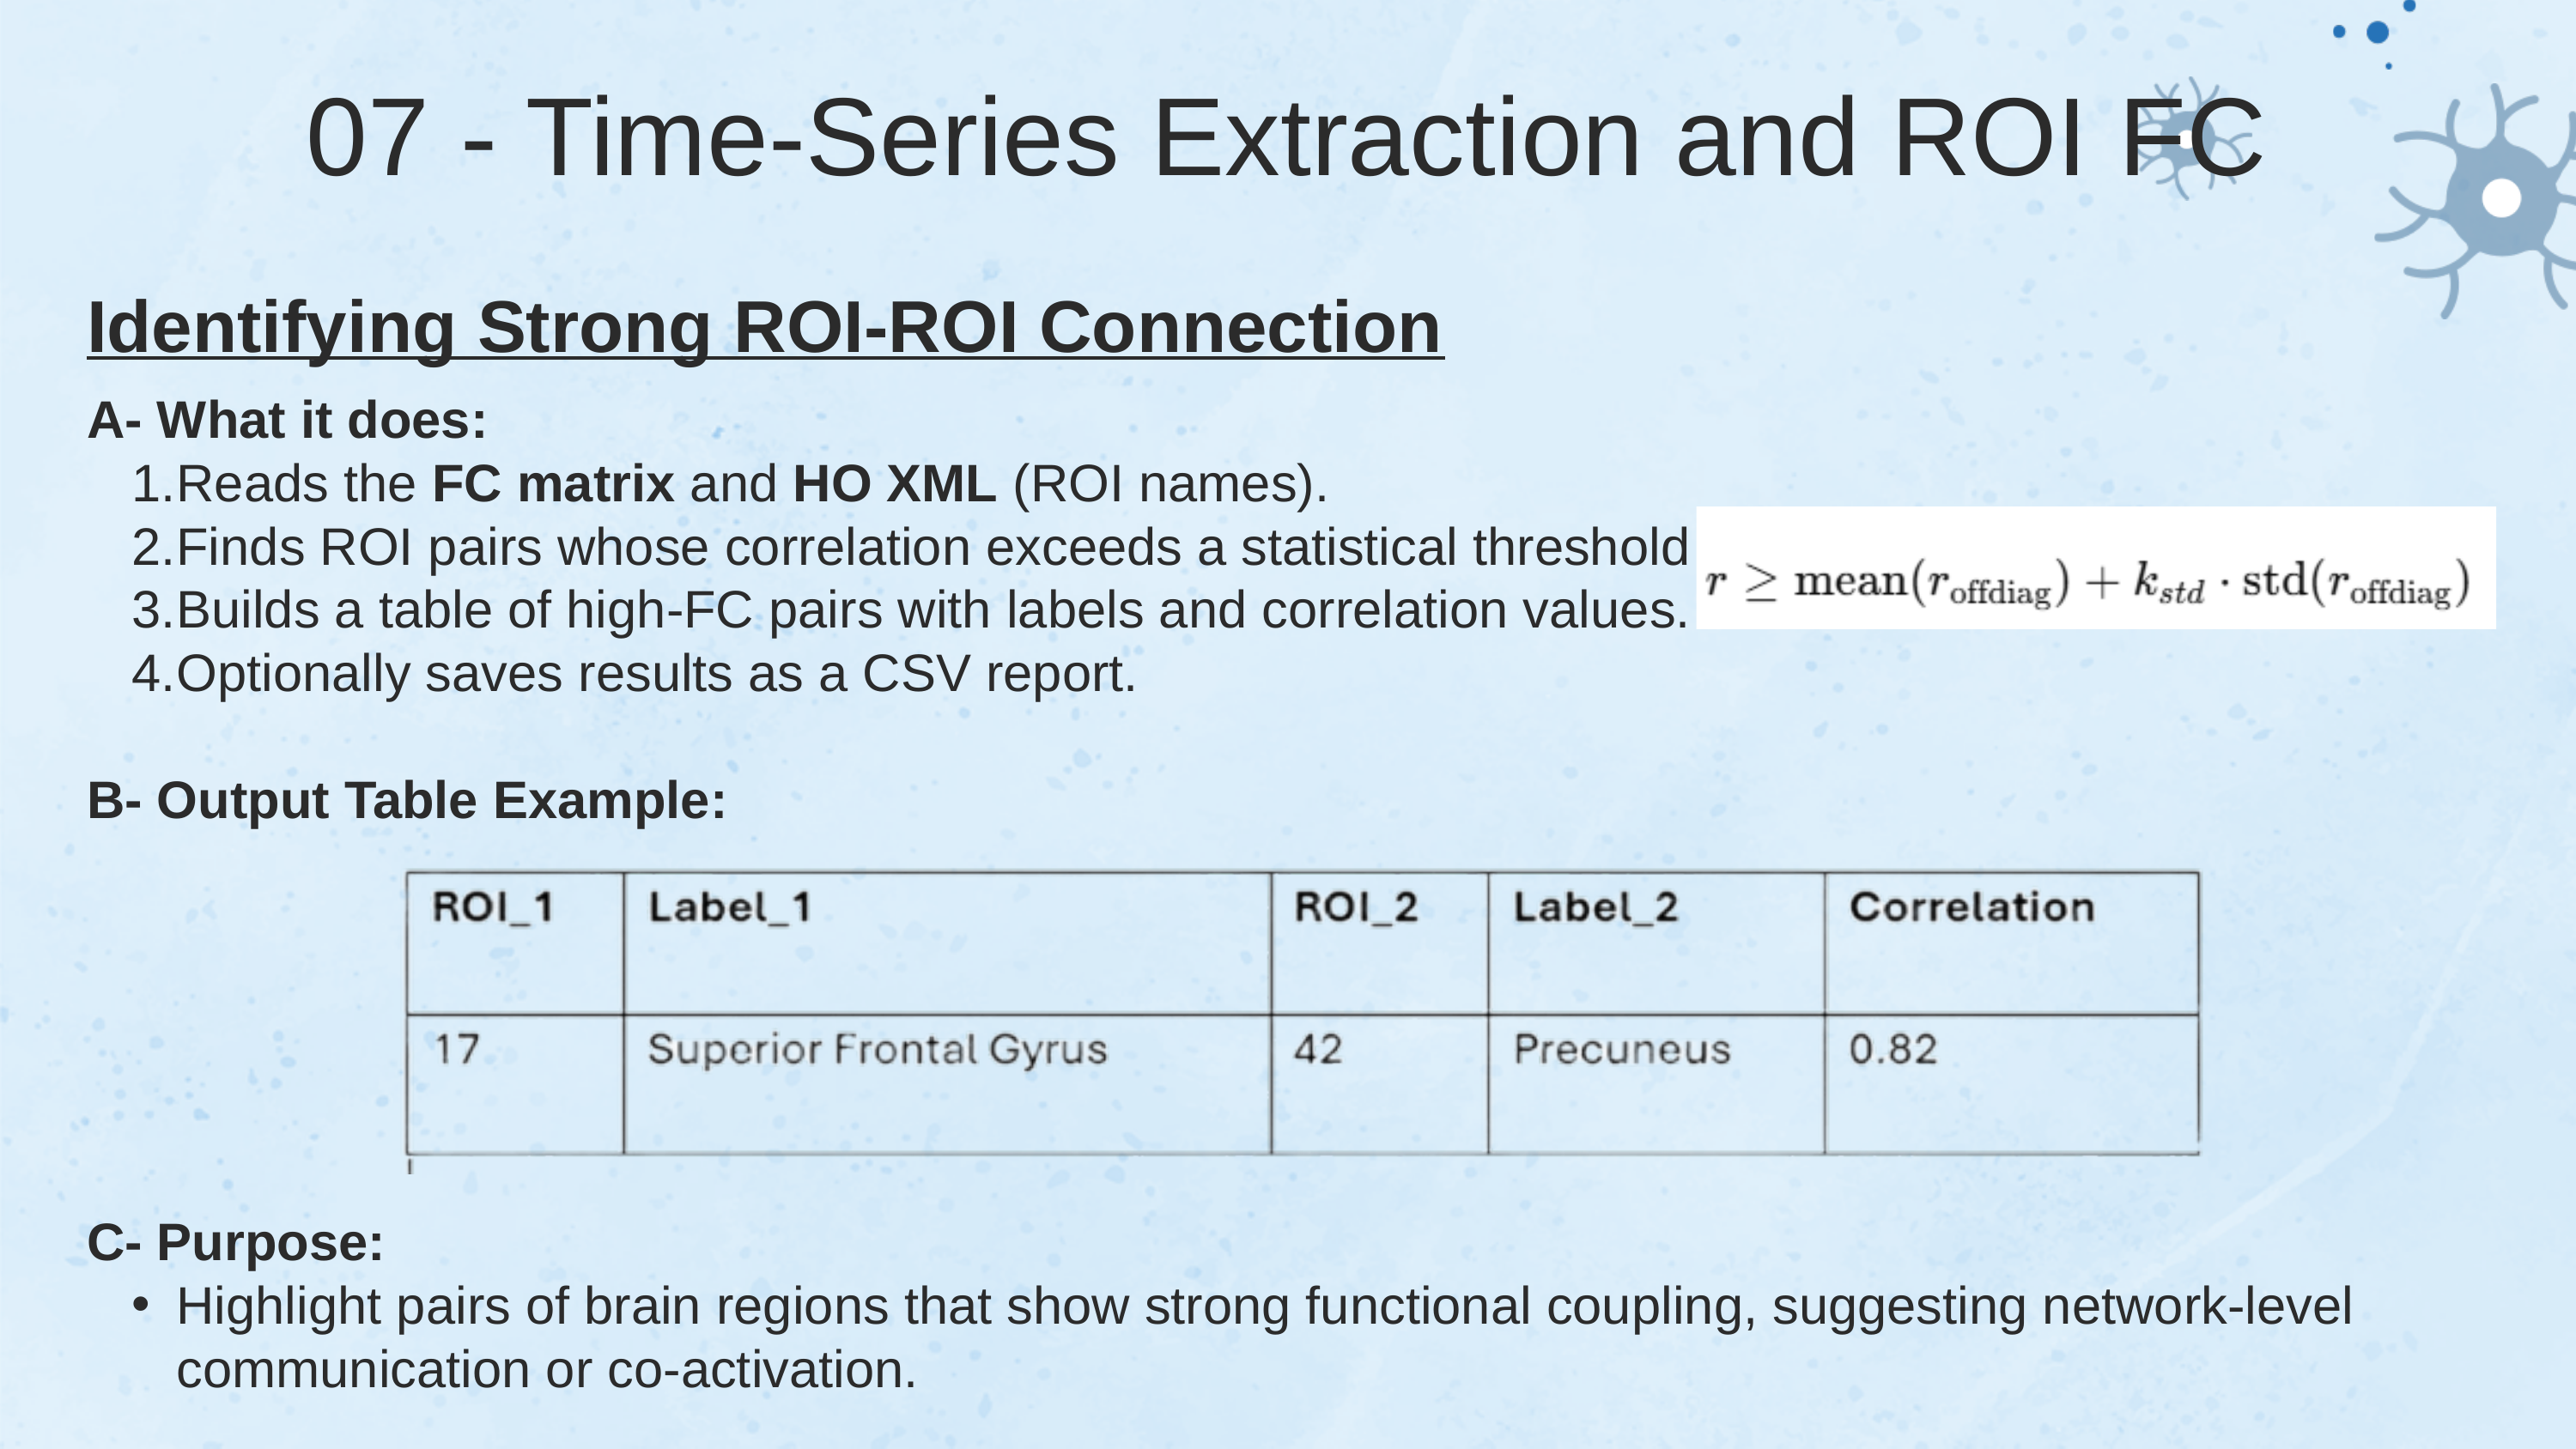

07 - Time-Series Extraction and ROI FC

Identifying Strong ROI-ROI Connection
A- What it does:
Reads the FC matrix and HO XML (ROI names).
Finds ROI pairs whose correlation exceeds a statistical threshold
Builds a table of high-FC pairs with labels and correlation values.
Optionally saves results as a CSV report.

B- Output Table Example:

C- Purpose:
Highlight pairs of brain regions that show strong functional coupling, suggesting network-level communication or co-activation.